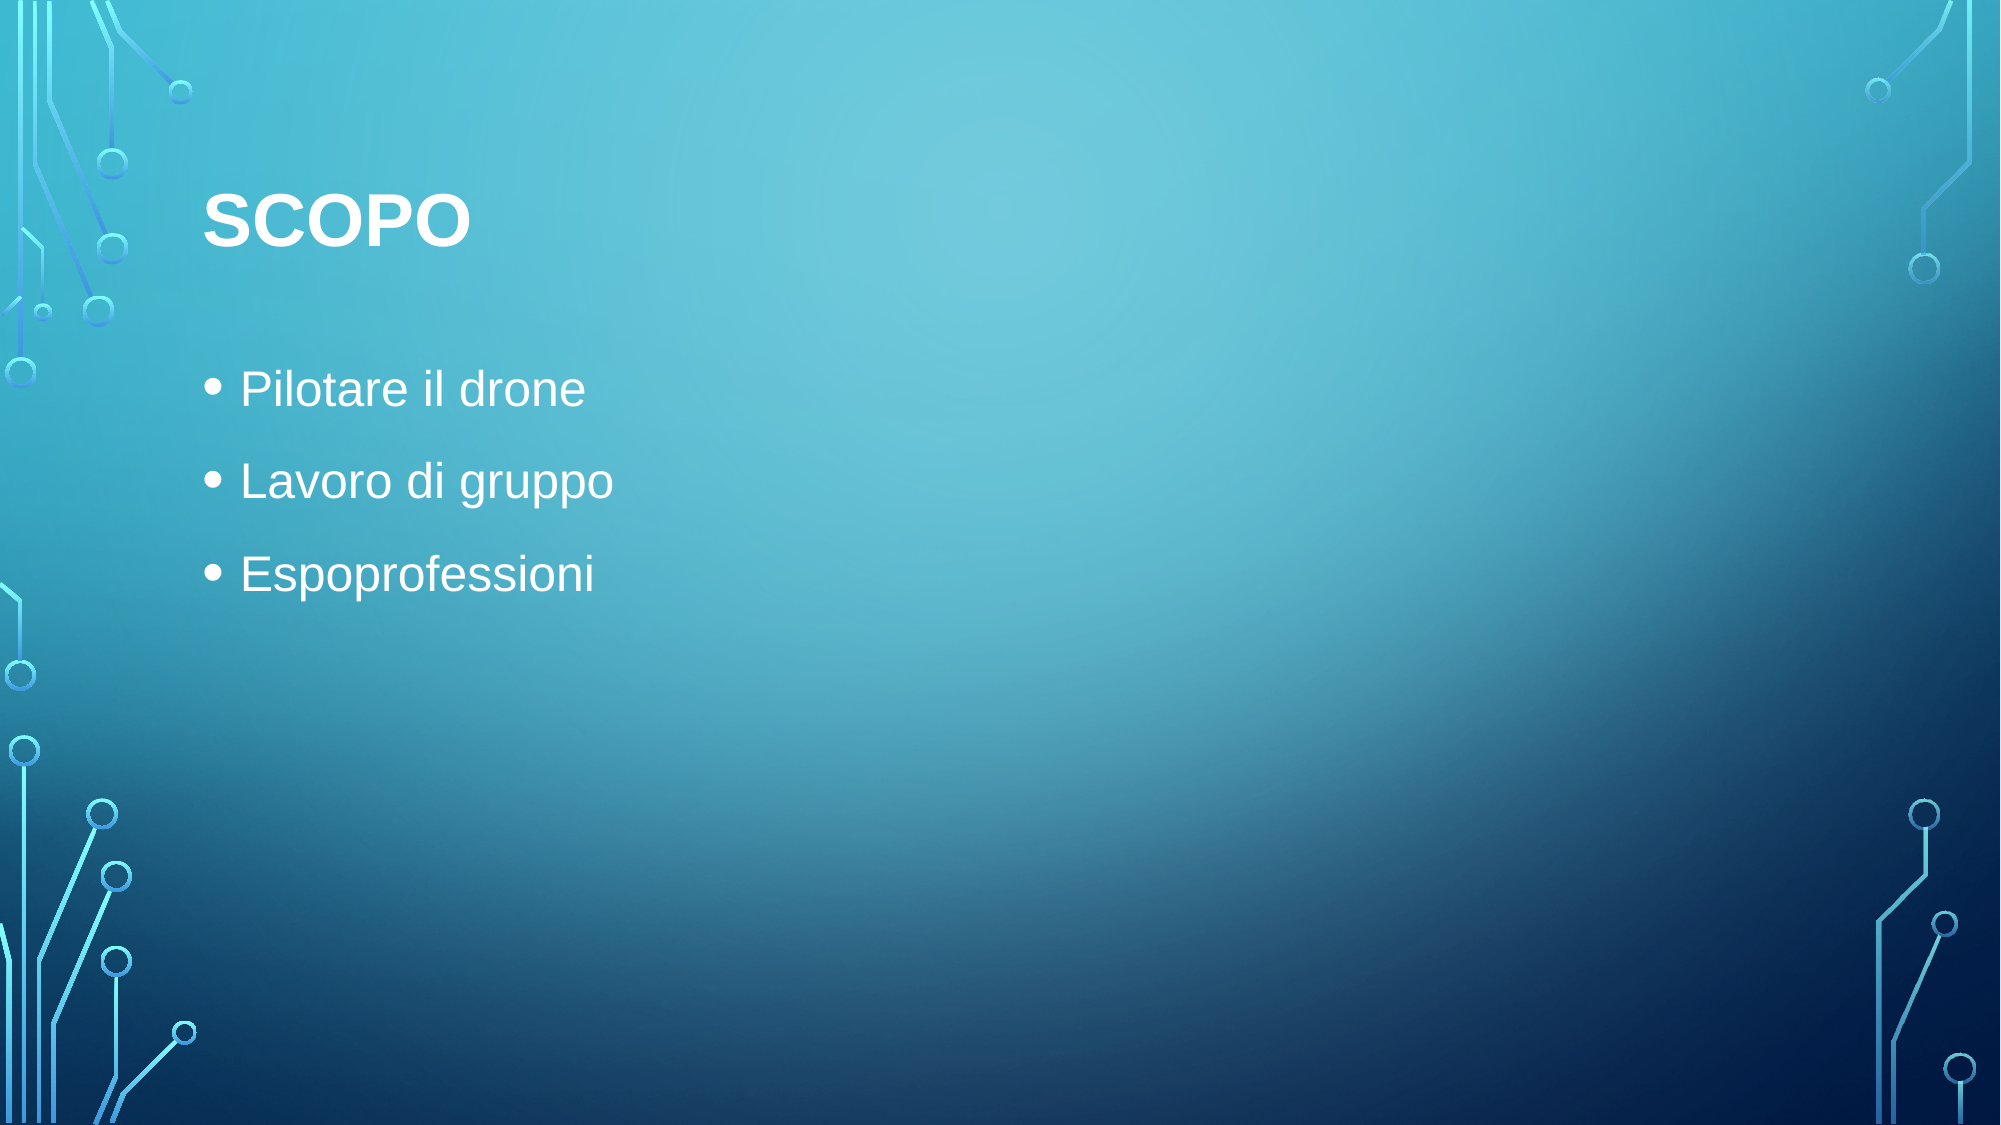

# Scopo

Pilotare il drone
Lavoro di gruppo
Espoprofessioni